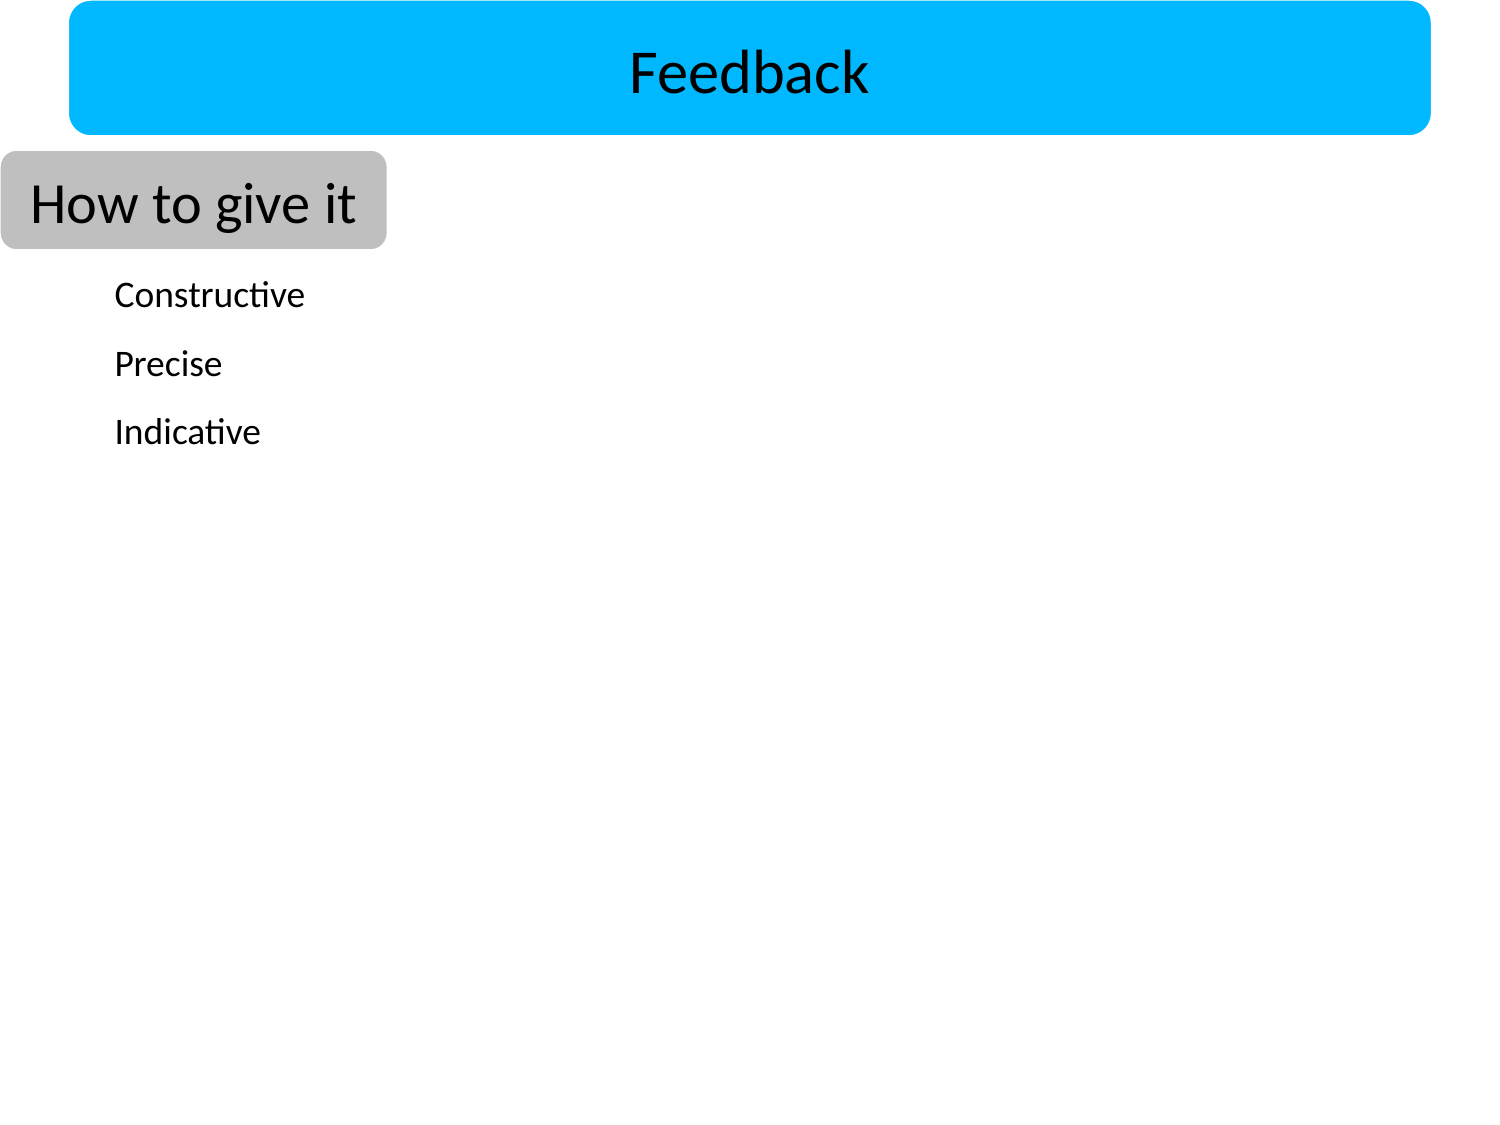

Feedback
How to give it
Constructive
Precise
Indicative